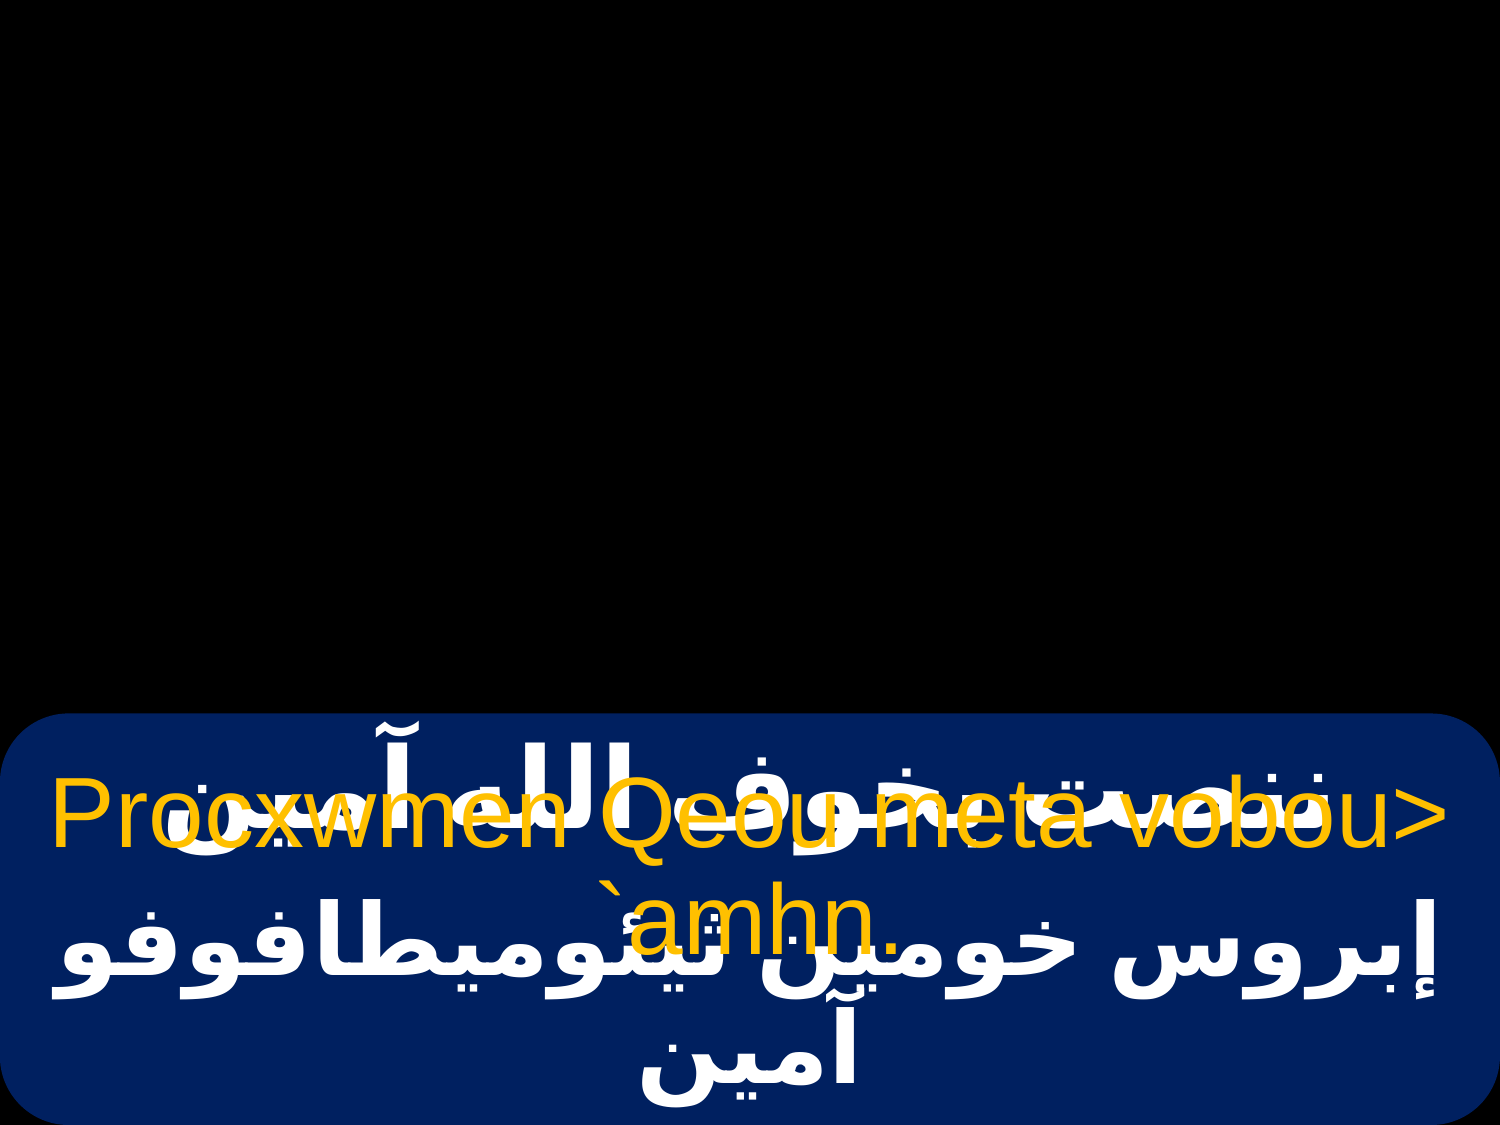

# ننصت بخوف الله آمين
Procxwmen Qeou meta vobou> `amhn.
إبروس خومين ثيئوميطافوفو آمين